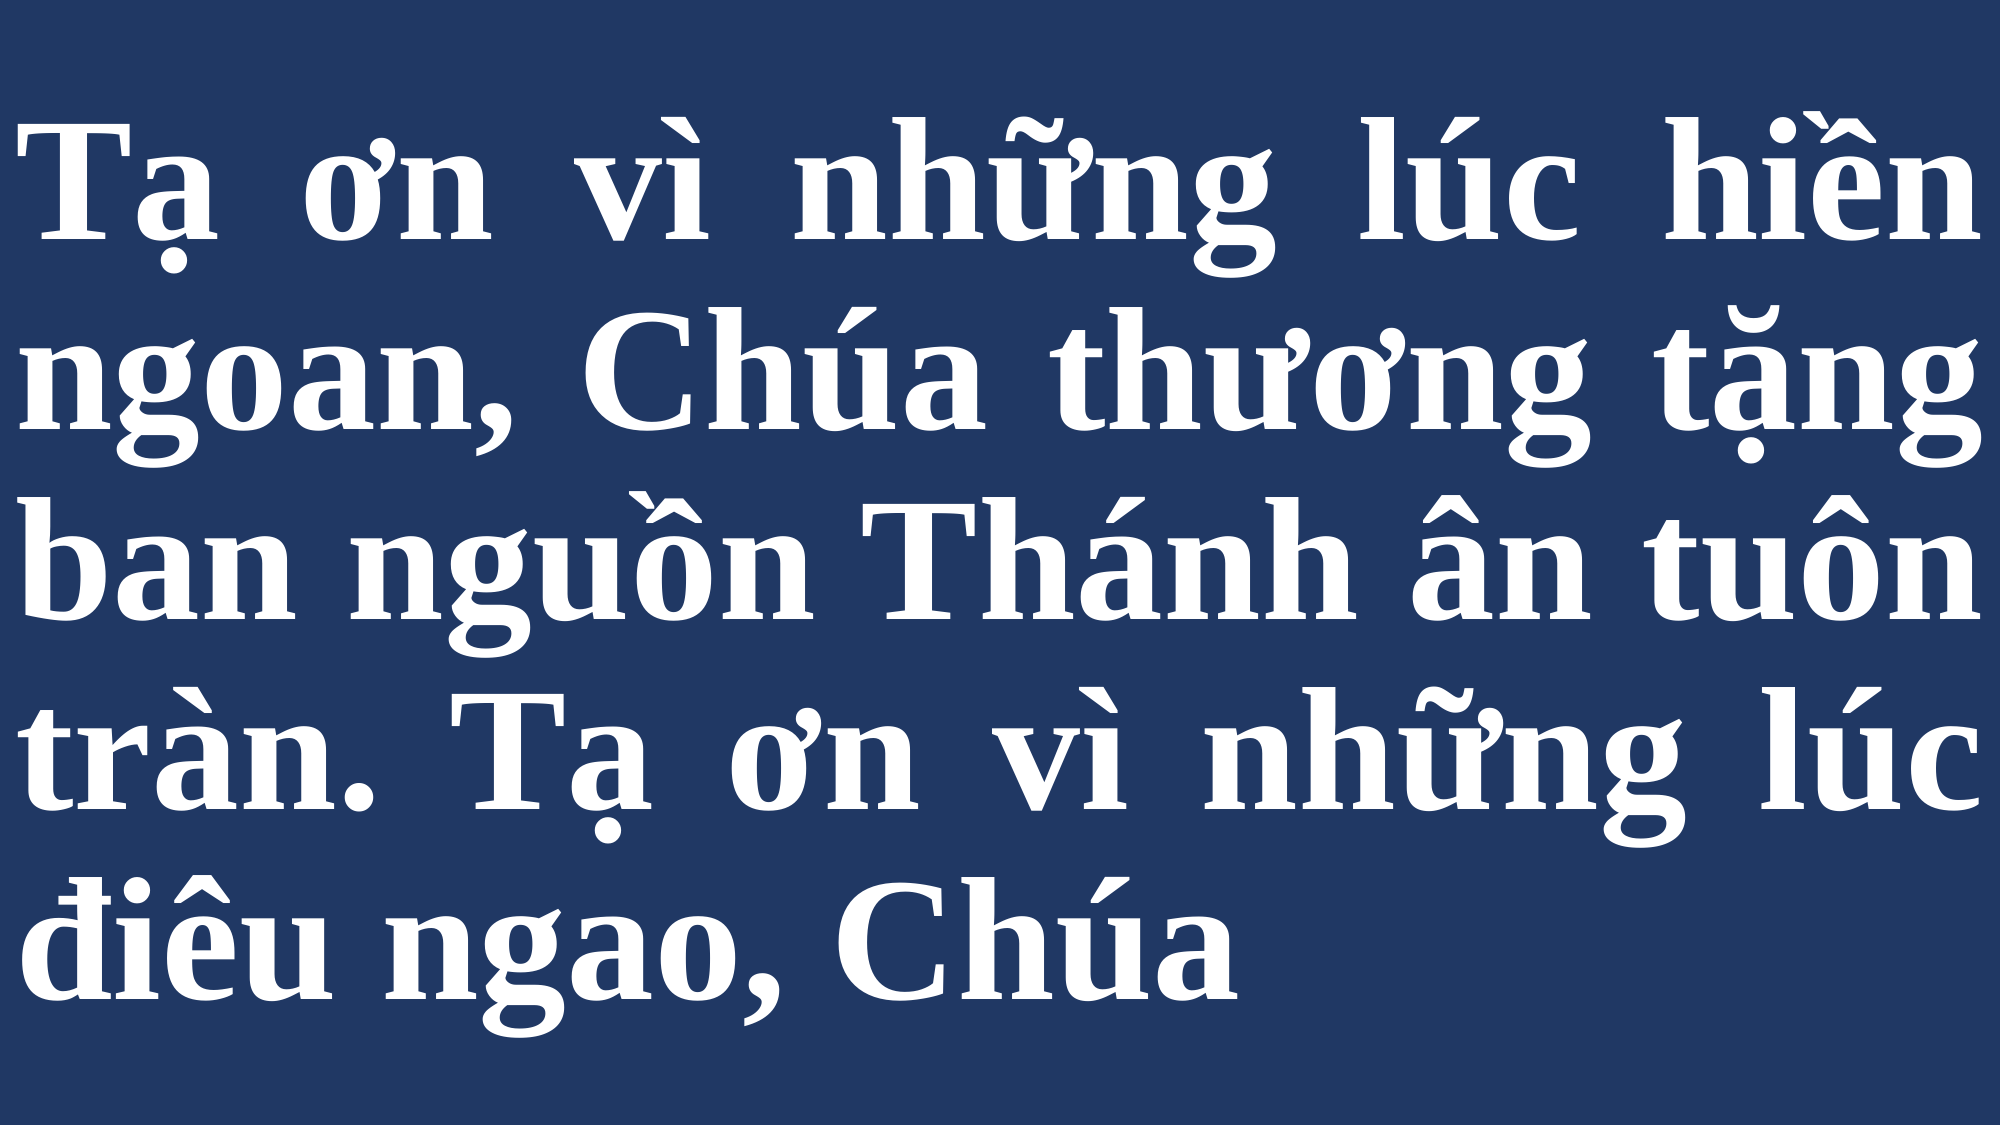

# Tạ ơn vì những lúc hiền ngoan, Chúa thương tặng ban nguồn Thánh ân tuôn tràn. Tạ ơn vì những lúc điêu ngao, Chúa